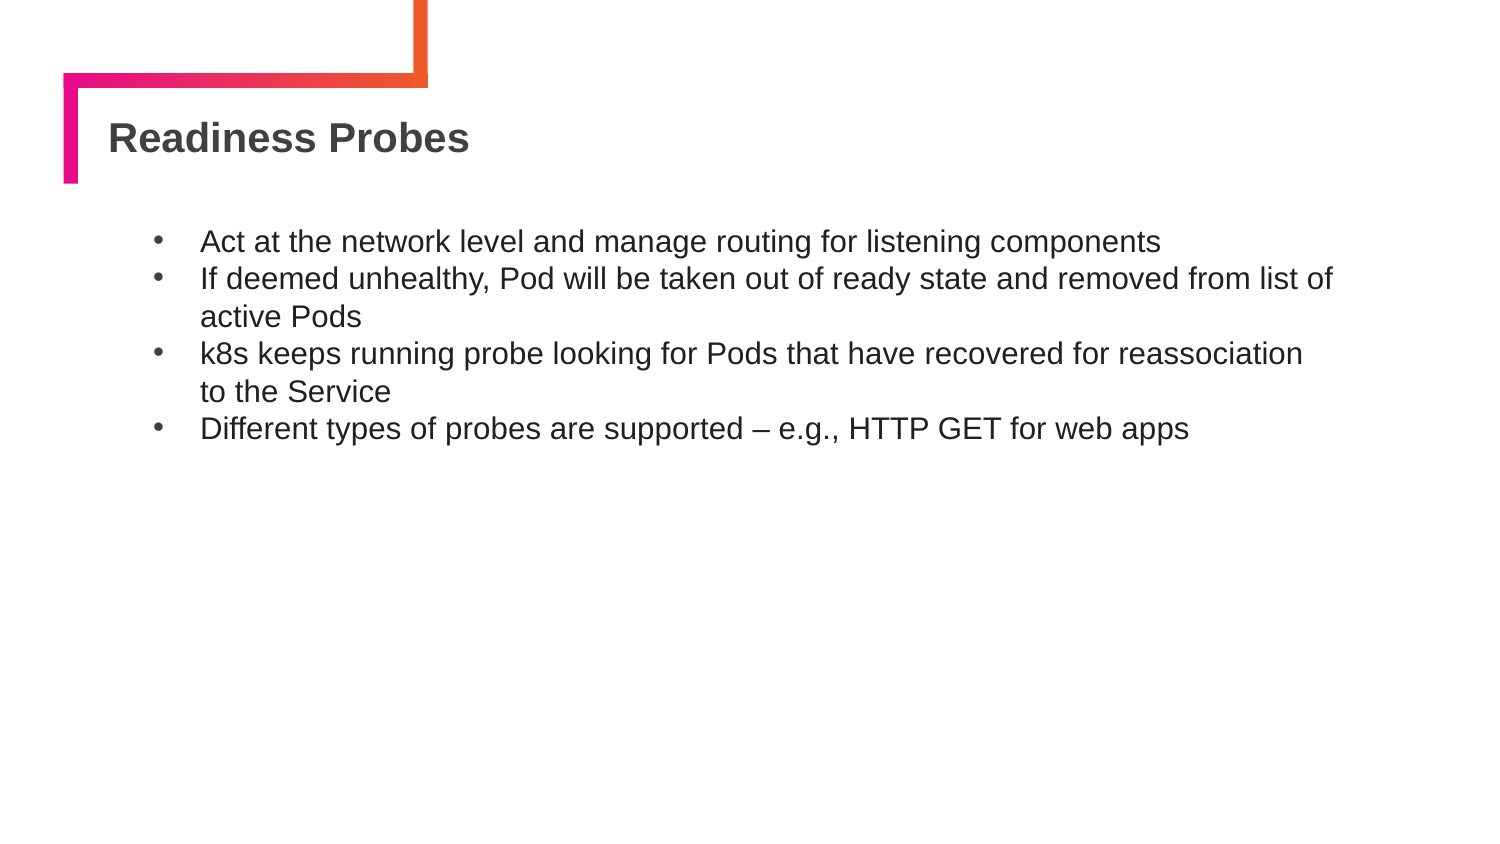

# Readiness Probes
Act at the network level and manage routing for listening components
If deemed unhealthy, Pod will be taken out of ready state and removed from list of active Pods
k8s keeps running probe looking for Pods that have recovered for reassociation to the Service
Different types of probes are supported – e.g., HTTP GET for web apps
164